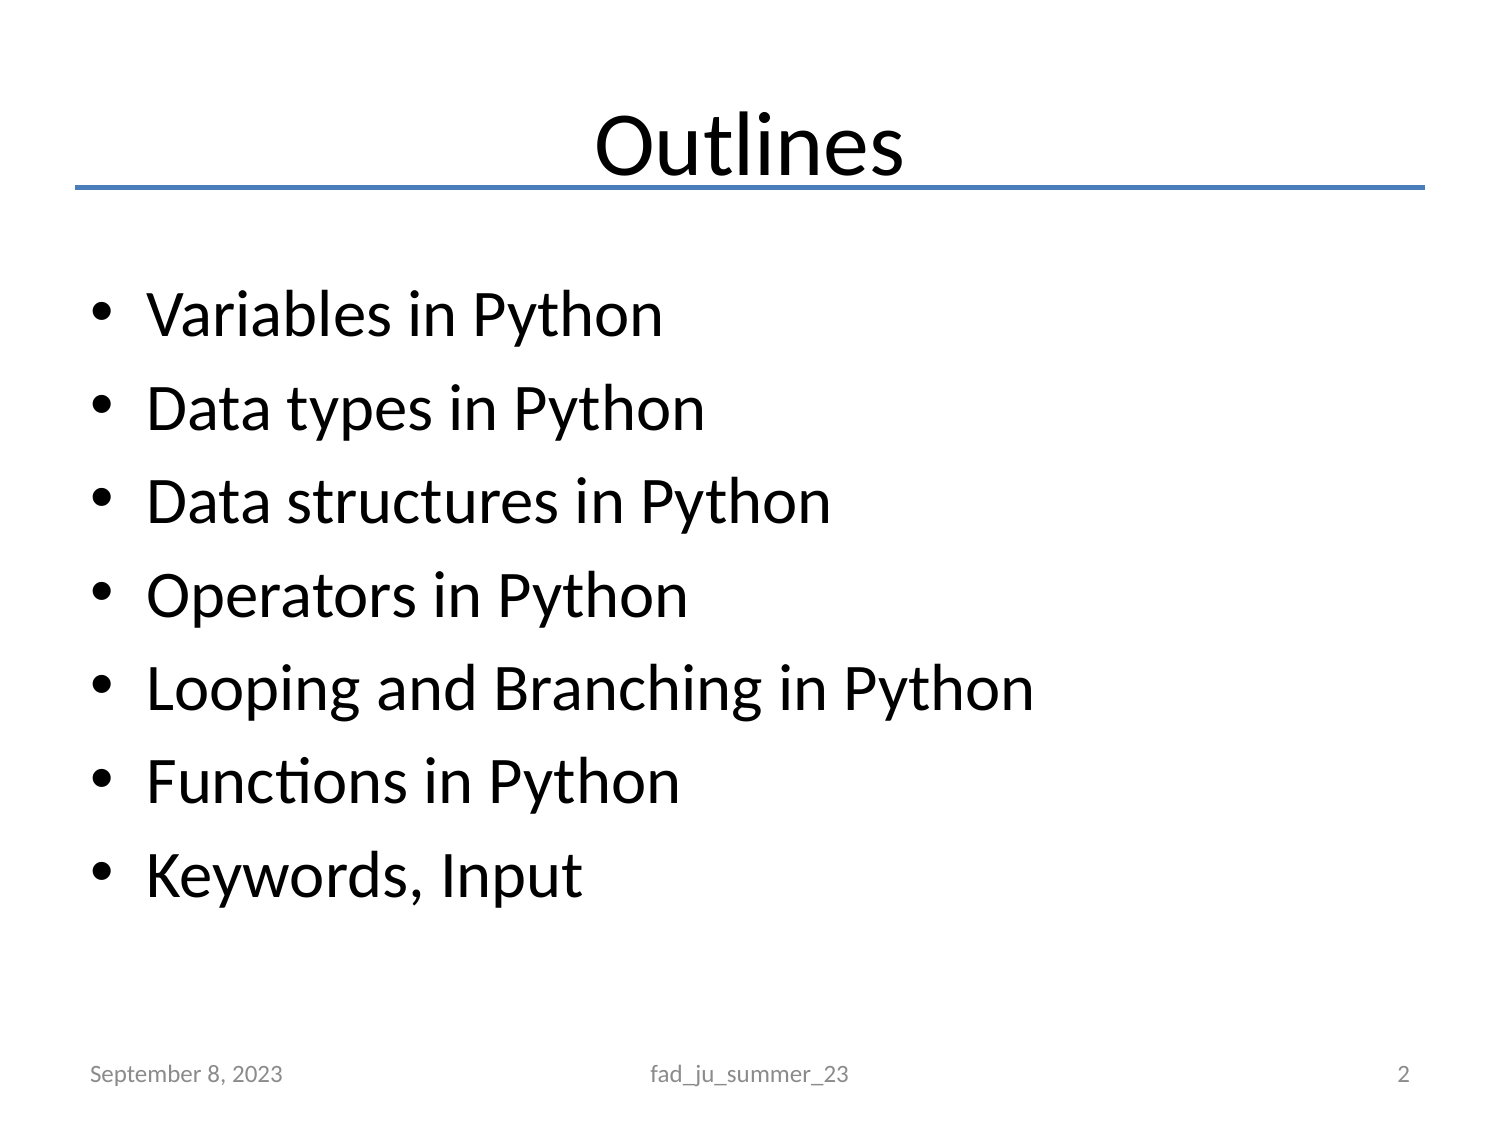

# Outlines
Variables in Python
Data types in Python
Data structures in Python
Operators in Python
Looping and Branching in Python
Functions in Python
Keywords, Input
September 8, 2023
fad_ju_summer_23
2